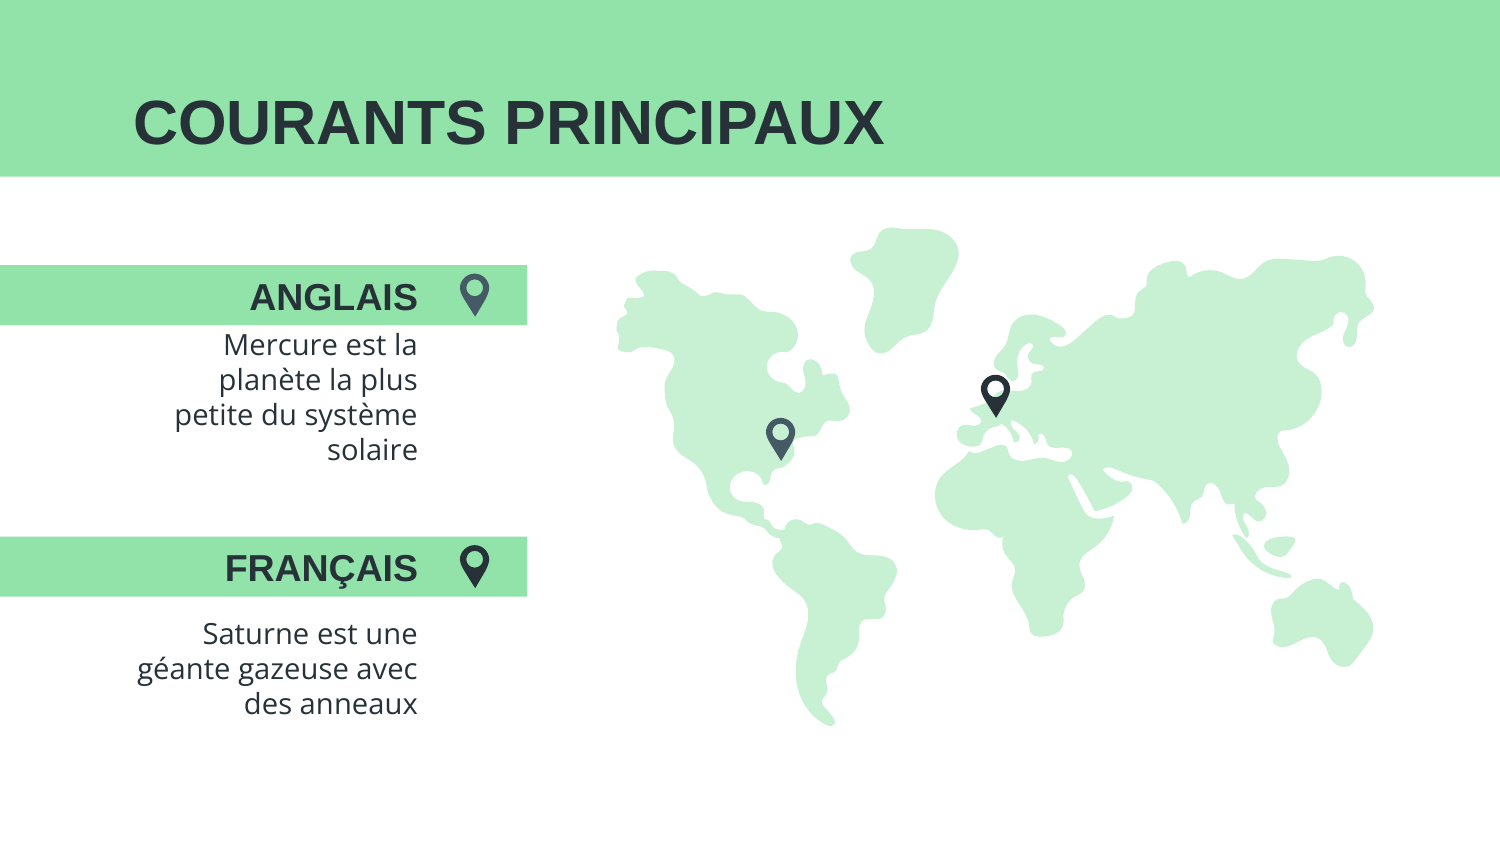

# COURANTS PRINCIPAUX

ANGLAIS

Mercure est la planète la plus petite du système solaire

FRANÇAIS

Saturne est une géante gazeuse avec des anneaux